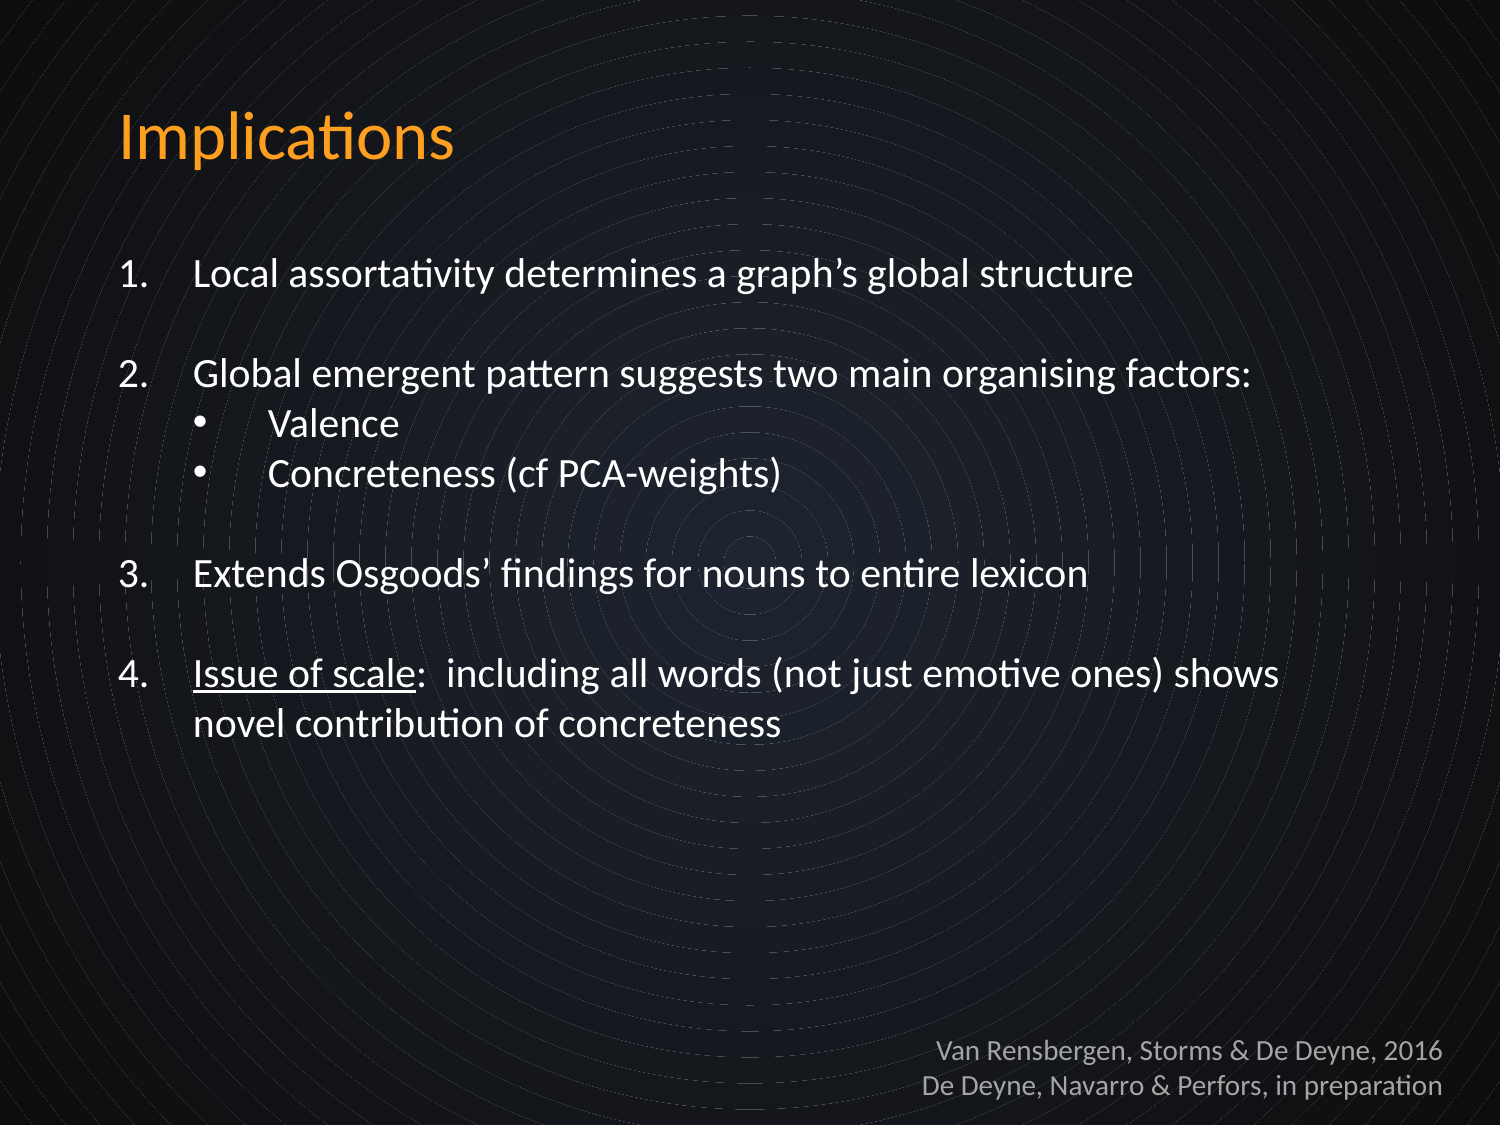

# Implications
Local assortativity determines a graph’s global structure

Global emergent pattern suggests two main organising factors:
Valence
Concreteness (cf PCA-weights)

Extends Osgoods’ findings for nouns to entire lexicon

Issue of scale:  including all words (not just emotive ones) shows novel contribution of concreteness

Van Rensbergen, Storms & De Deyne, 2016
De Deyne, Navarro & Perfors, in preparation